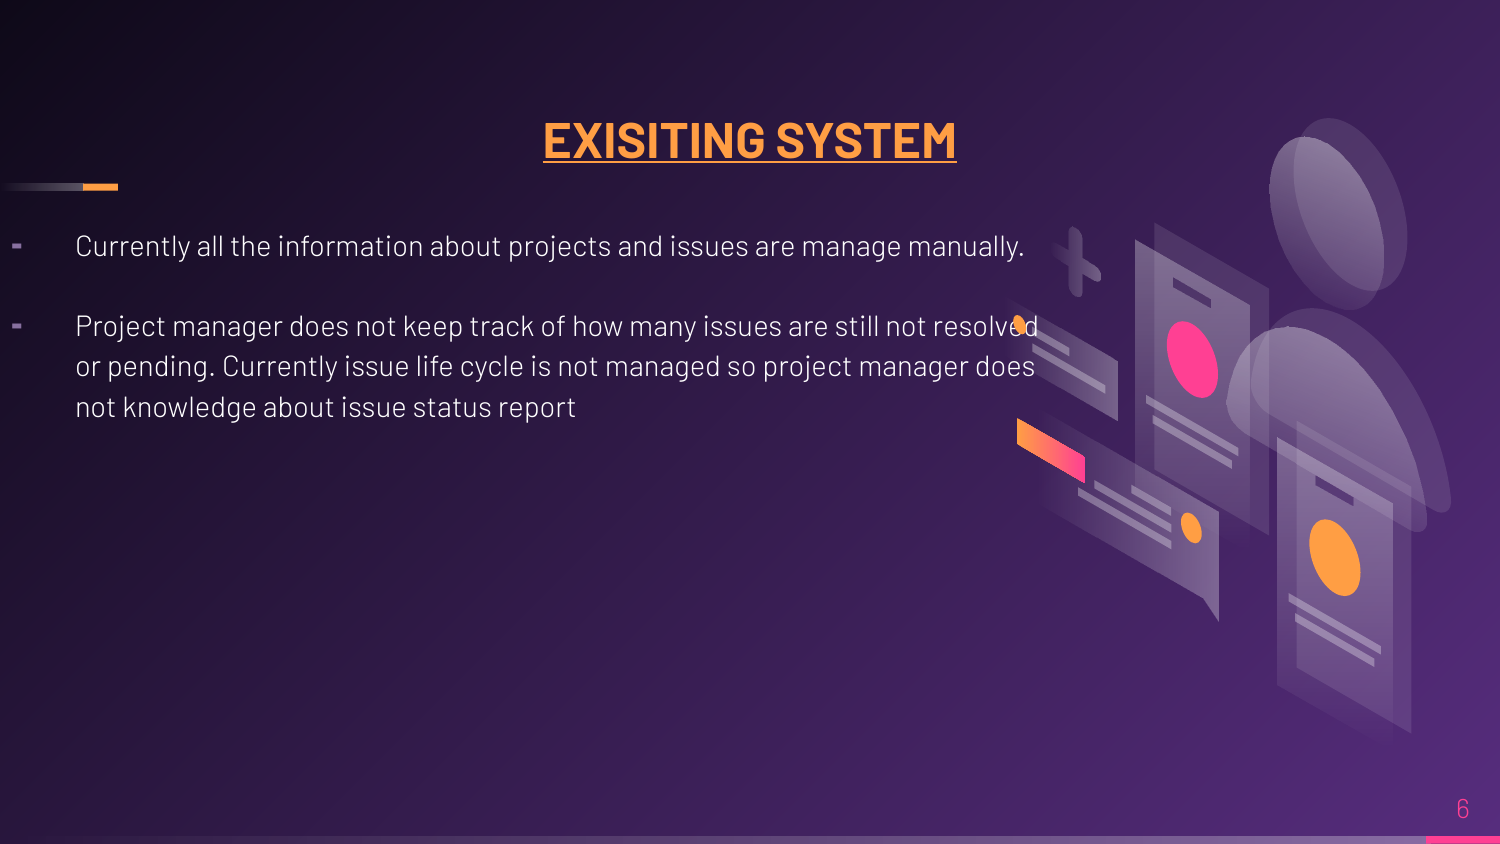

# EXISITING SYSTEM

Currently all the information about projects and issues are manage manually.

Project manager does not keep track of how many issues are still not resolved or pending. Currently issue life cycle is not managed so project manager does not knowledge about issue status report
6